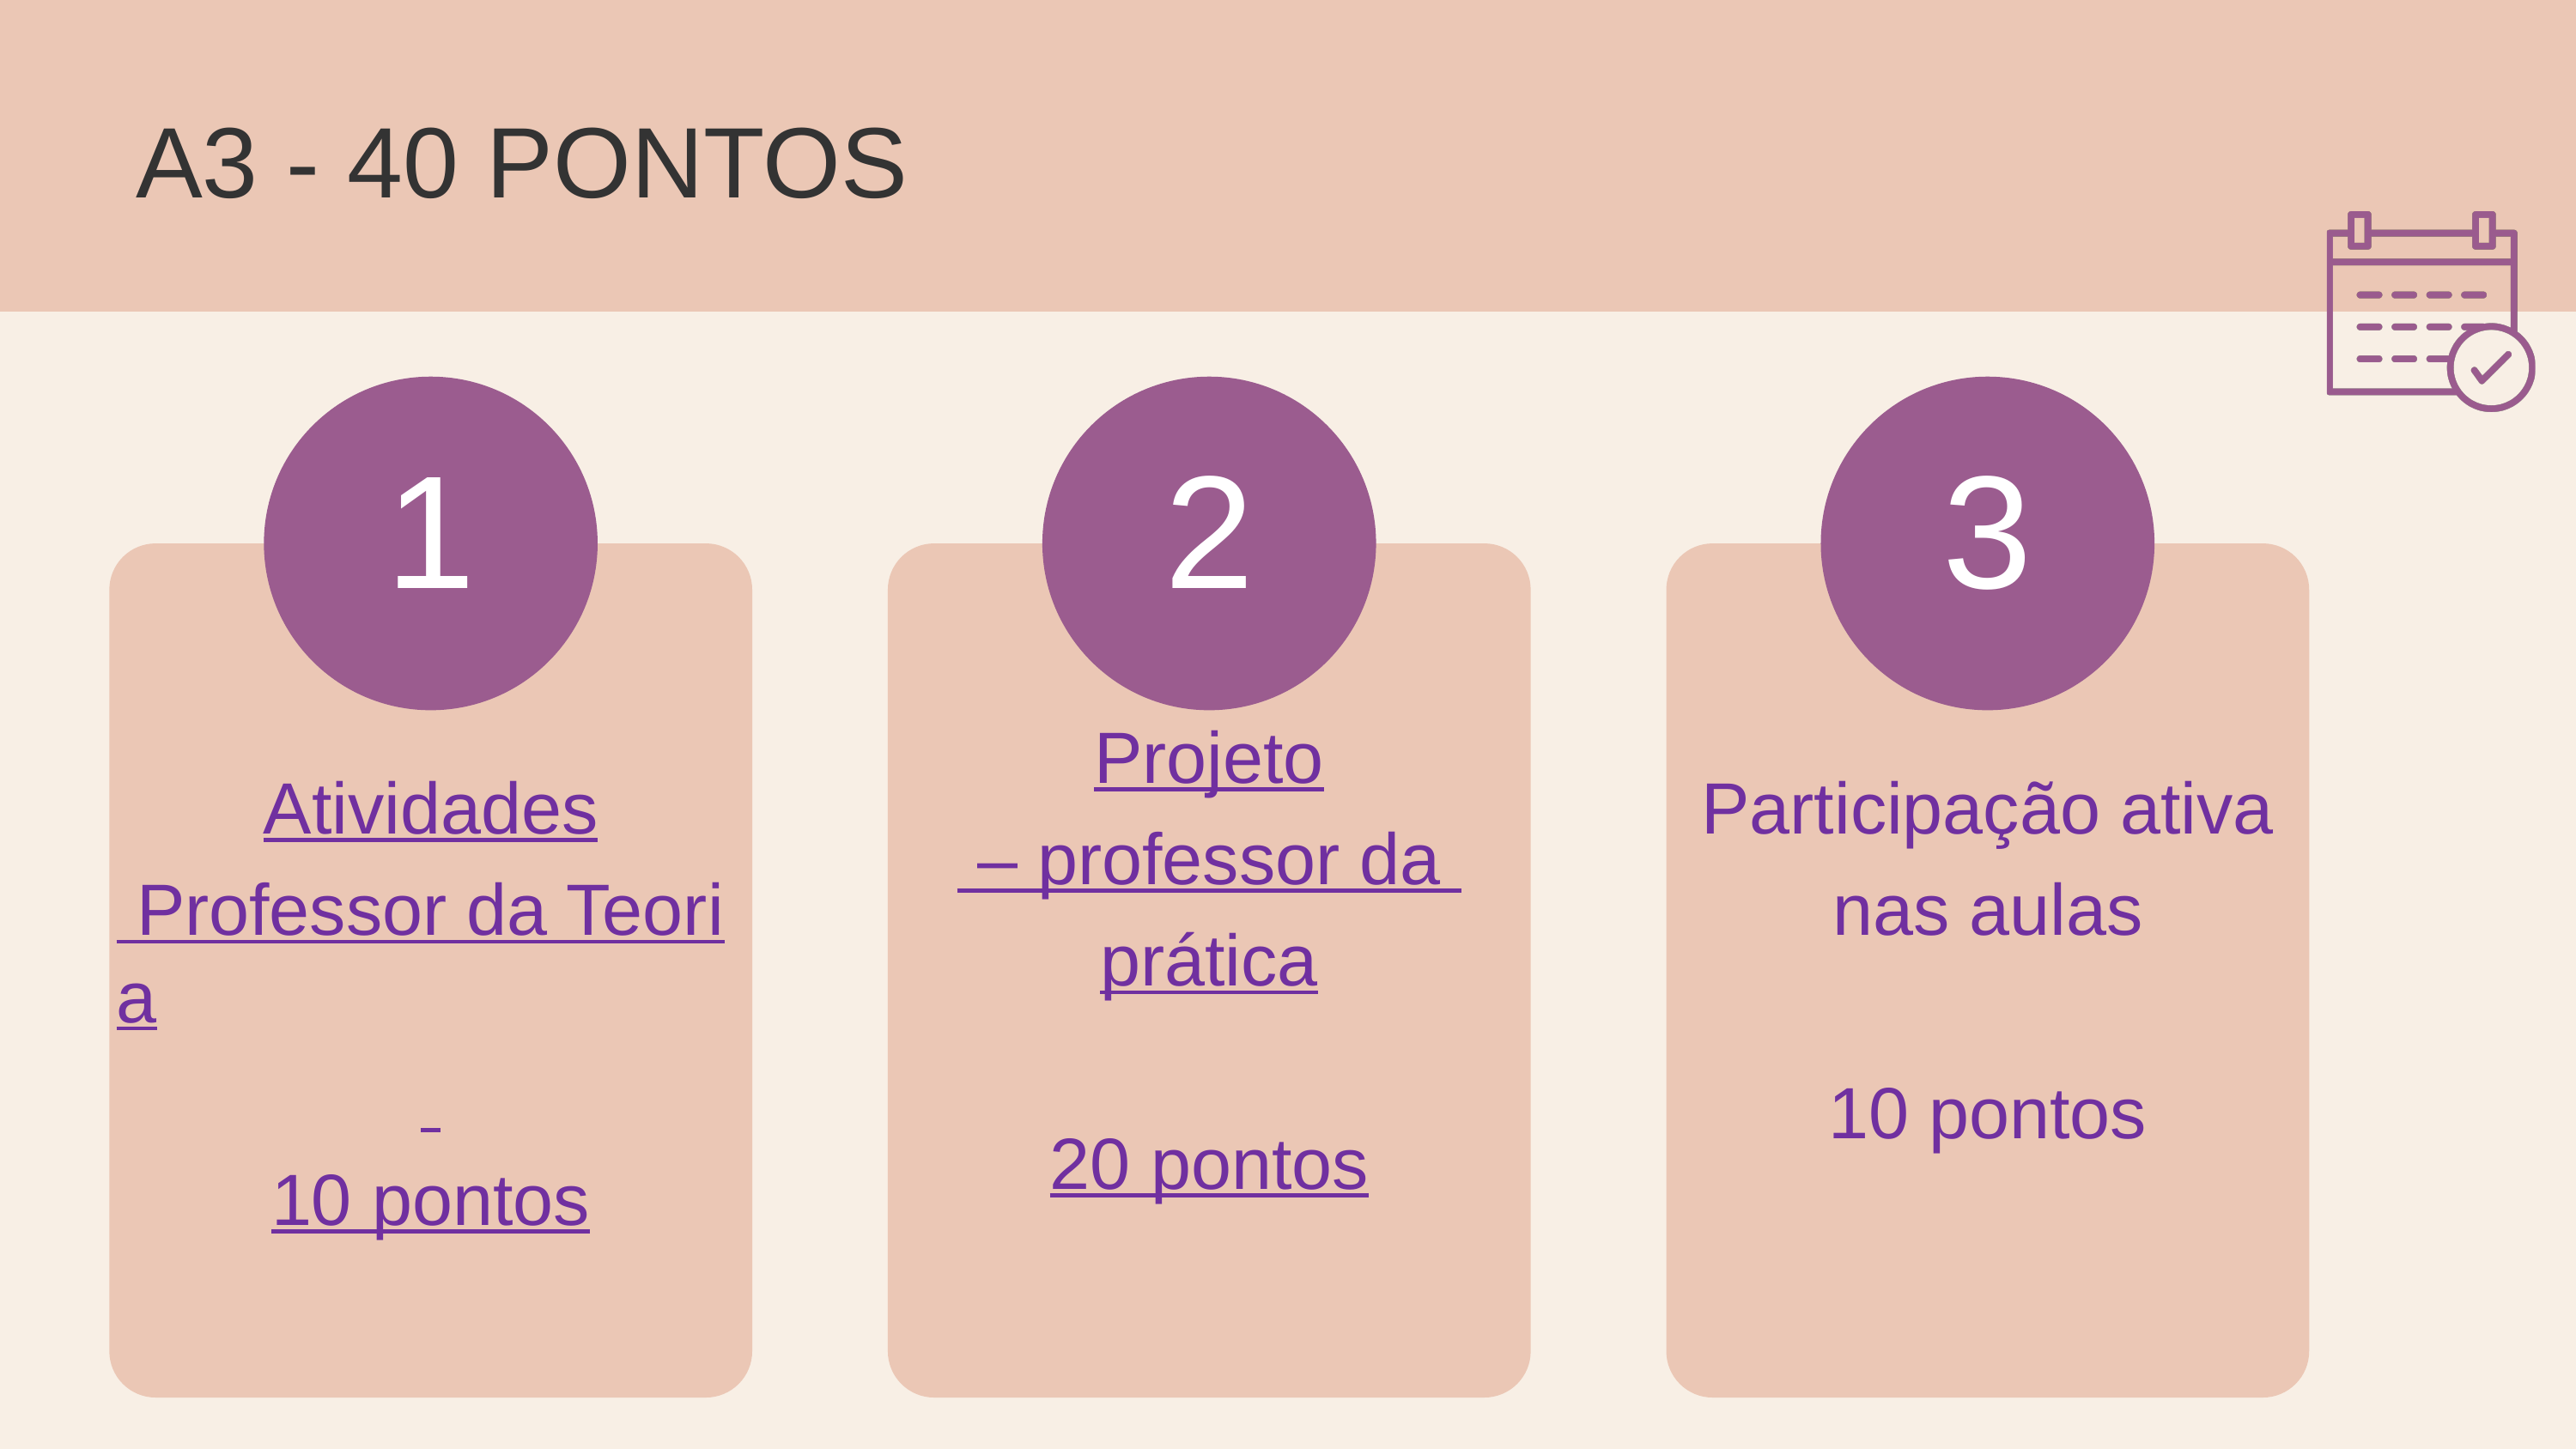

A3 - 40 PONTOS

1

2

3

Atividades Professor da Teoria

10 pontos

Projeto – professor da prática

20 pontos

Participação ativa nas aulas

10 pontos